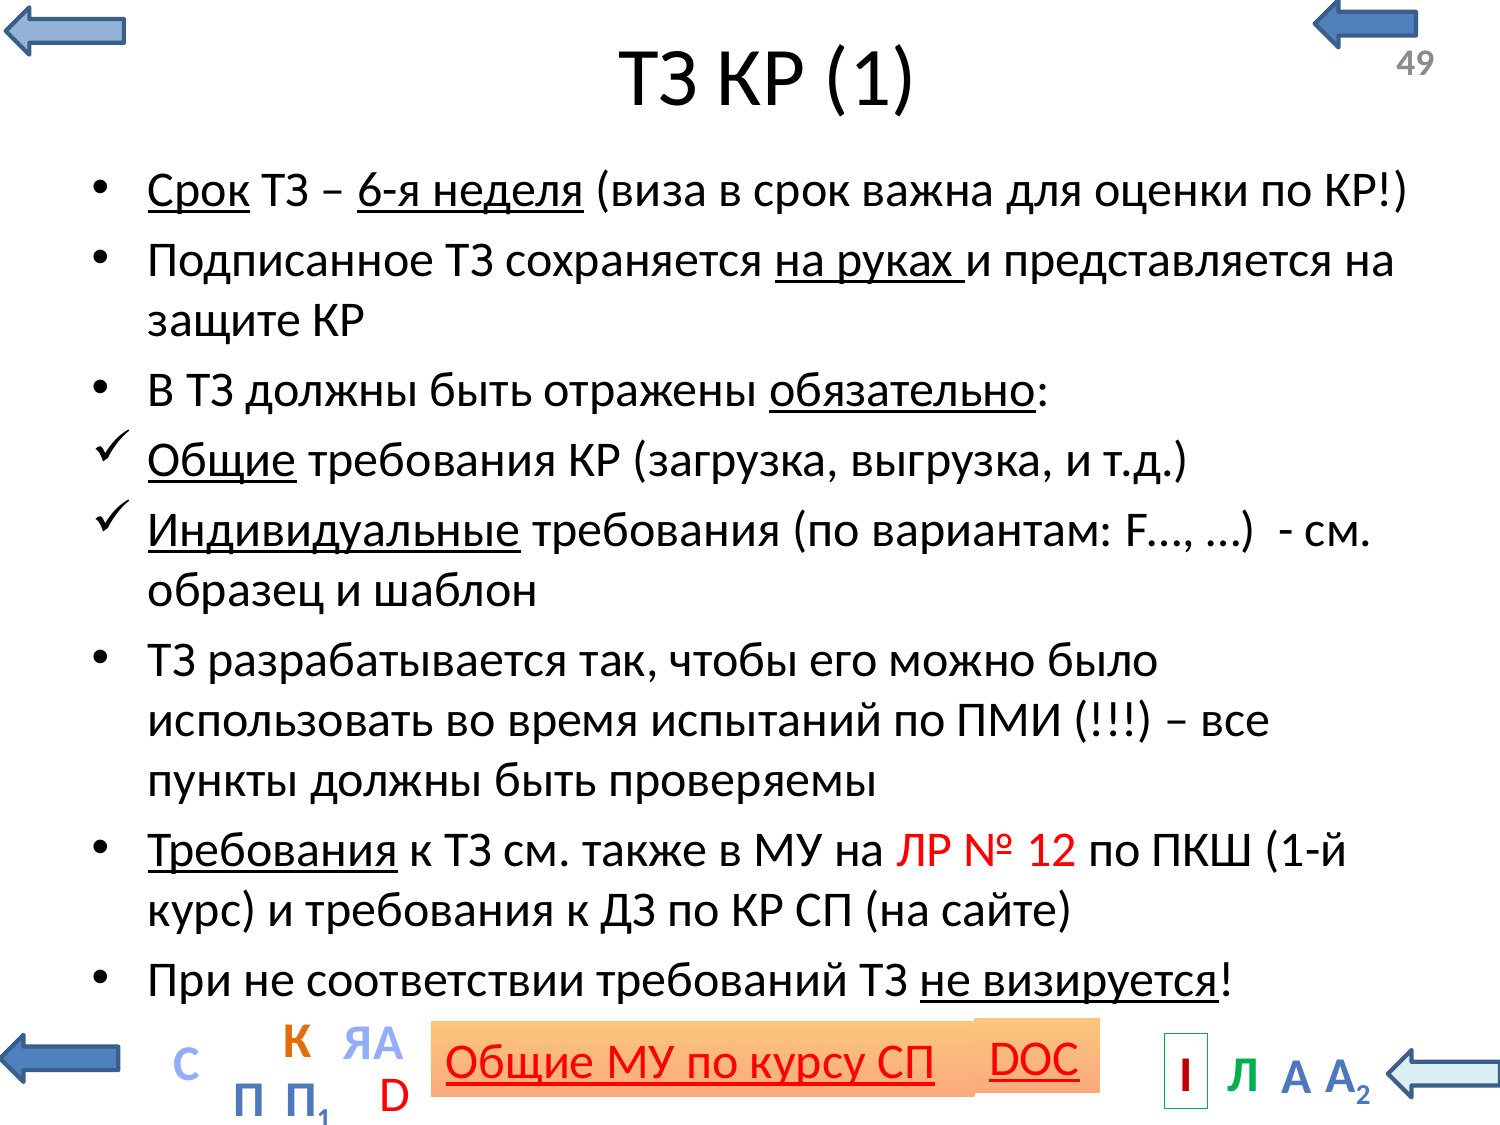

# ТЗ КР (1)
Срок ТЗ – 6-я неделя (виза в срок важна для оценки по КР!)
Подписанное ТЗ сохраняется на руках и представляется на защите КР
В ТЗ должны быть отражены обязательно:
Общие требования КР (загрузка, выгрузка, и т.д.)
Индивидуальные требования (по вариантам: F…, …)  - см. образец и шаблон
ТЗ разрабатывается так, чтобы его можно было использовать во время испытаний по ПМИ (!!!) – все пункты должны быть проверяемы
Требования к ТЗ см. также в МУ на ЛР № 12 по ПКШ (1-й курс) и требования к ДЗ по КР СП (на сайте)
При не соответствии требований ТЗ не визируется!

С